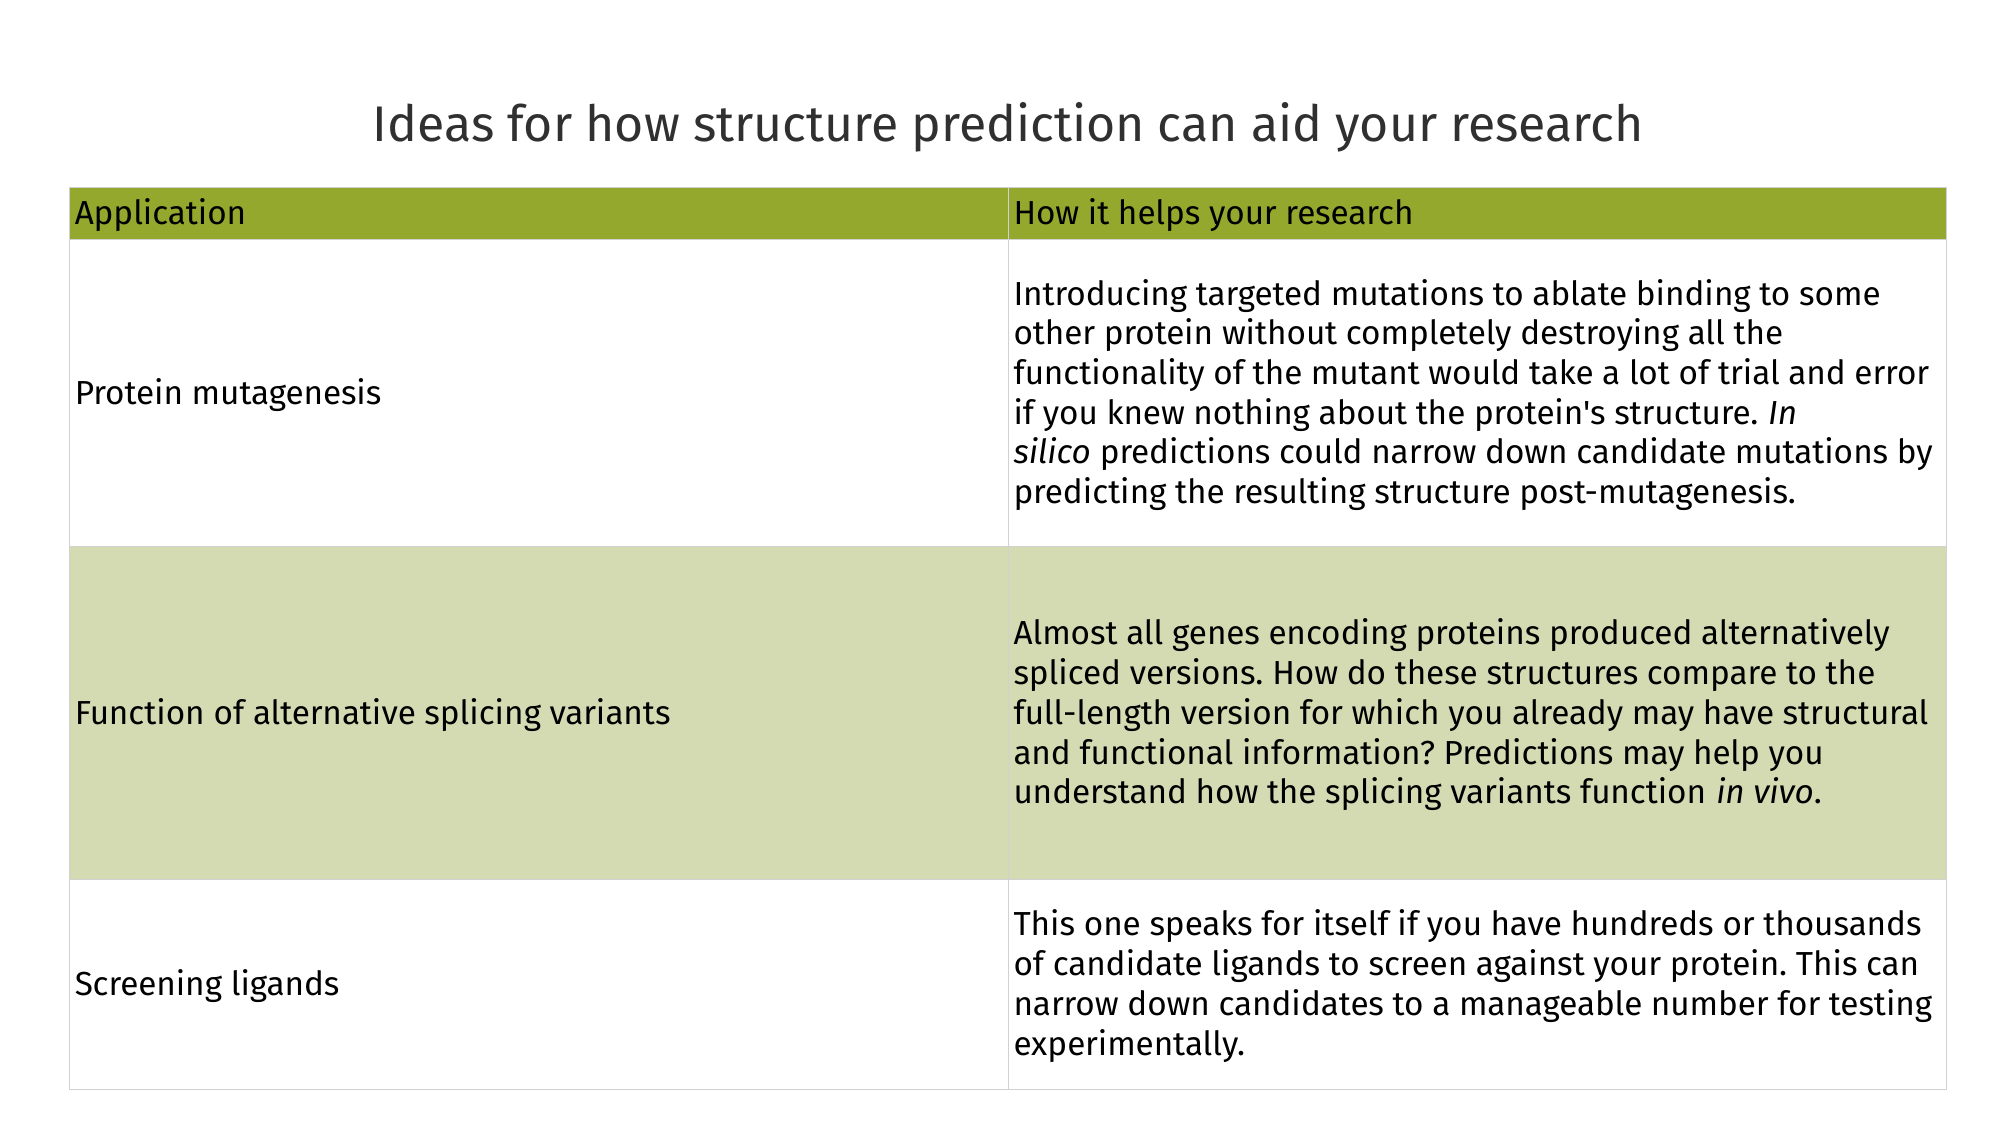

Ideas for how structure prediction can aid your research
| Application | How it helps your research |
| --- | --- |
| Protein mutagenesis | Introducing targeted mutations to ablate binding to some other protein without completely destroying all the functionality of the mutant would take a lot of trial and error if you knew nothing about the protein's structure. In silico predictions could narrow down candidate mutations by predicting the resulting structure post-mutagenesis. |
| Function of alternative splicing variants | Almost all genes encoding proteins produced alternatively spliced versions. How do these structures compare to the full-length version for which you already may have structural and functional information? Predictions may help you understand how the splicing variants function in vivo. |
| Screening ligands | This one speaks for itself if you have hundreds or thousands of candidate ligands to screen against your protein. This can narrow down candidates to a manageable number for testing experimentally. |